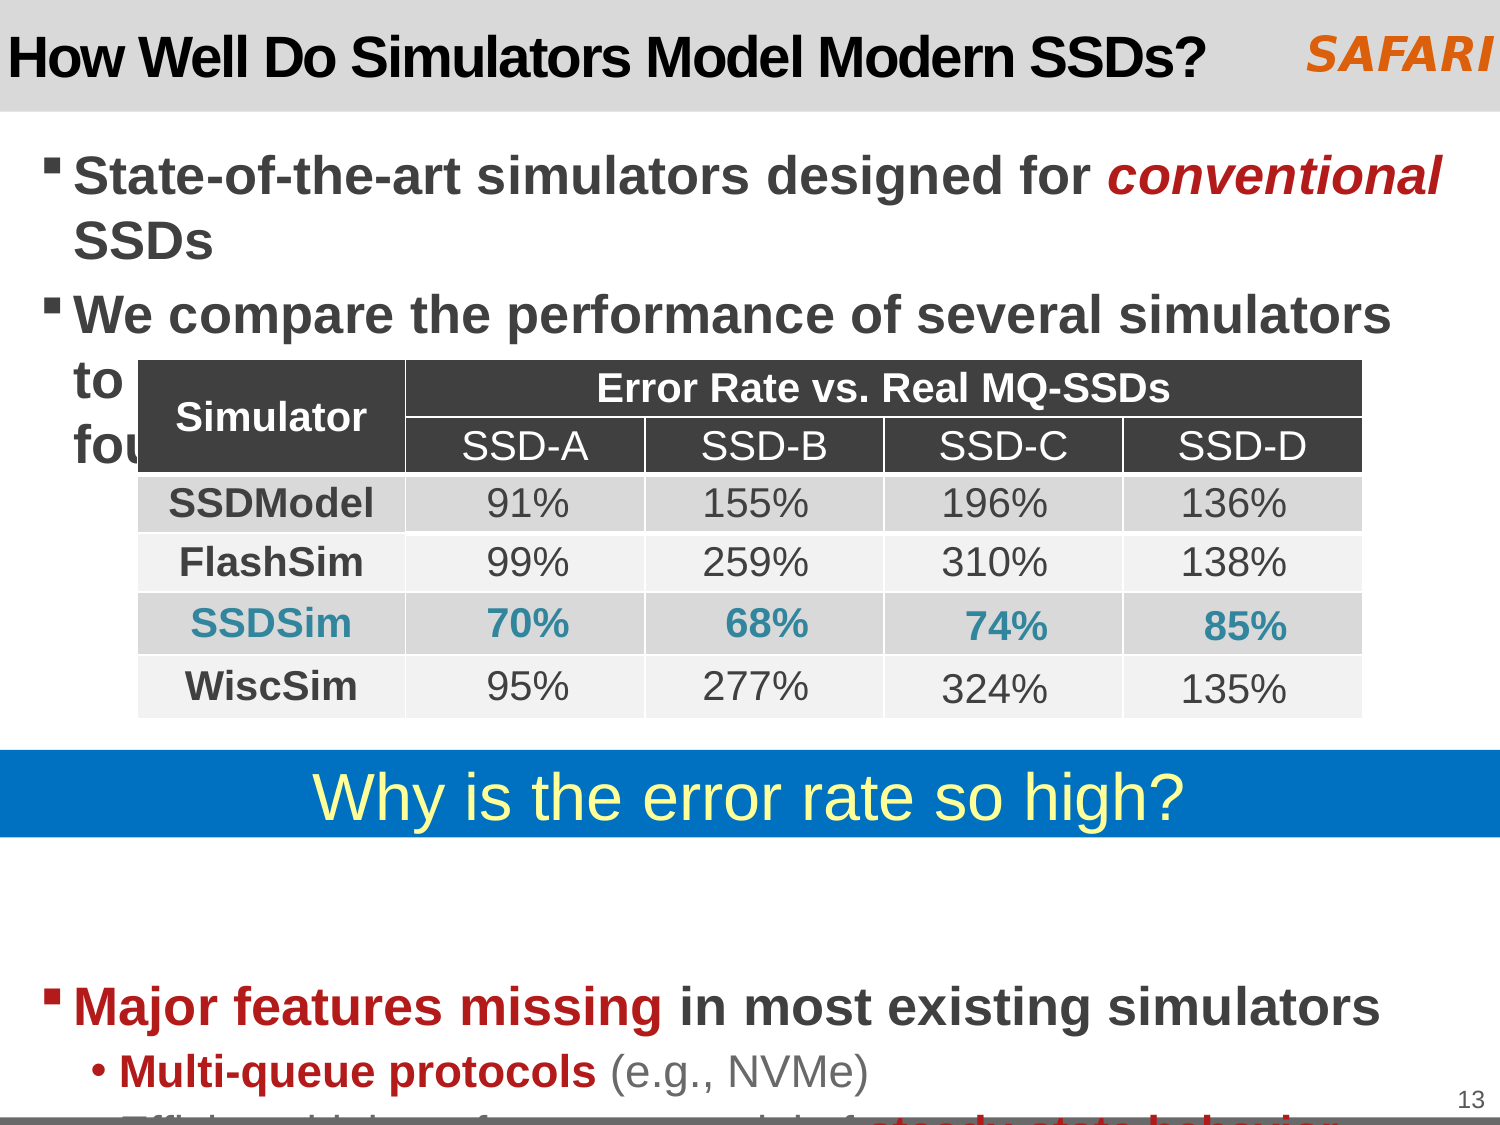

# How Well Do Simulators Model Modern SSDs?
State-of-the-art simulators designed for conventional SSDs
We compare the performance of several simulators to
four real modern multi-queue SSDs (MQ-SSDs)

Major features missing in most existing simulators
Multi-queue protocols (e.g., NVMe)
Efficient, high-performance model of steady-state behavior
Full model of end-to-end request latency

| Simulator | Error Rate vs. Real MQ-SSDs |  |  |  |
| --- | --- | --- | --- | --- |
|  | SSD-A | SSD-B | SSD-C | SSD-D |
| SSDModel | 91% | 155% | 196% | 136% |
| FlashSim | 99% | 259% | 310% | 138% |
| SSDSim | 70% | 68% | 74% | 85% |
| WiscSim | 95% | 277% | 324% | 135% |
Why is the error rate so high?
13